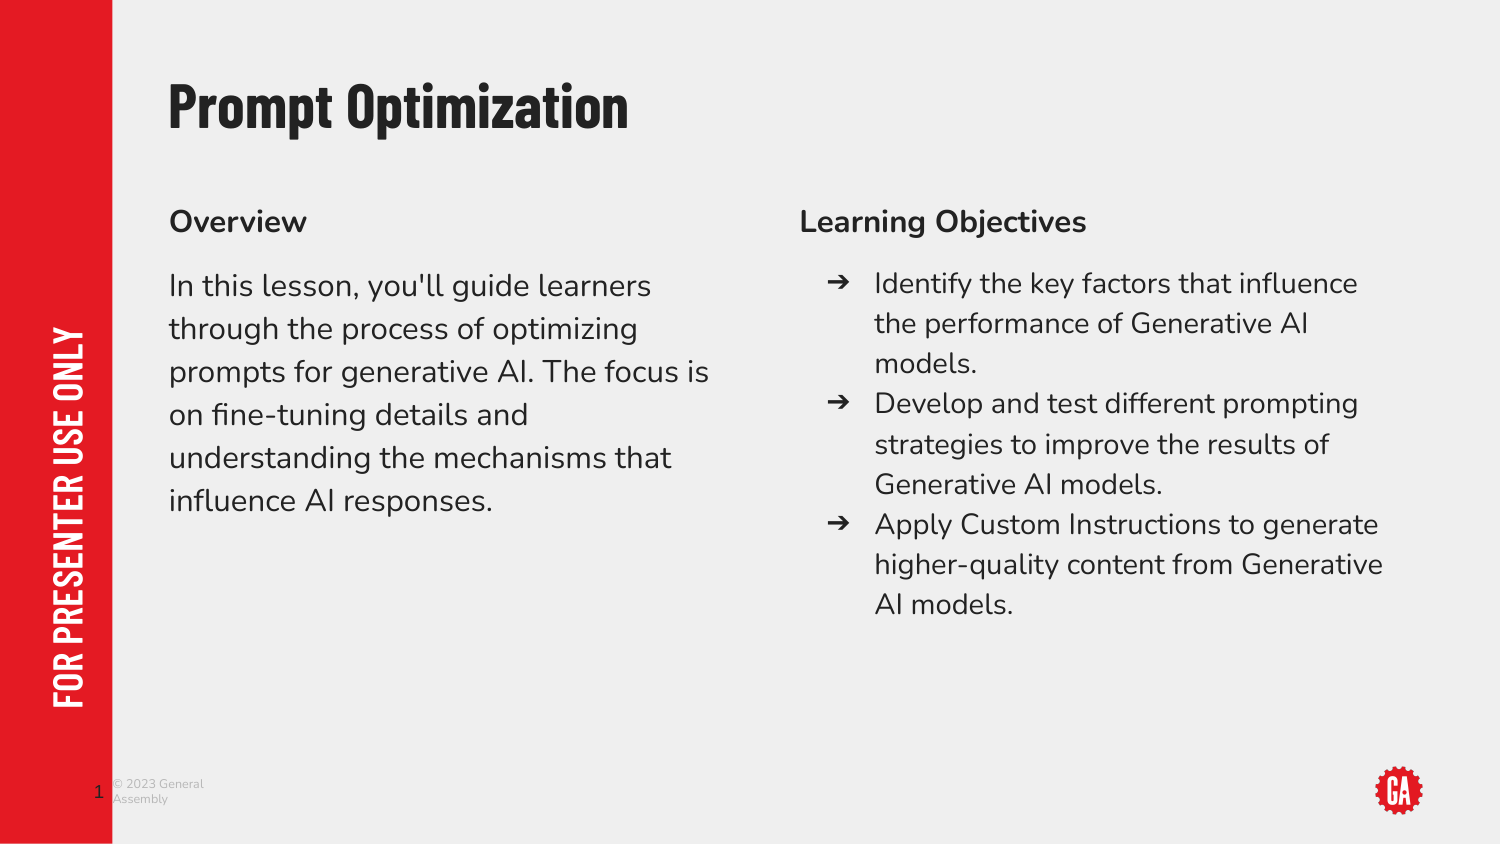

# Prompt Optimization
Overview
In this lesson, you'll guide learners through the process of optimizing prompts for generative AI. The focus is on fine-tuning details and understanding the mechanisms that influence AI responses.

Learning Objectives
Identify the key factors that influence the performance of Generative AI models.
Develop and test different prompting strategies to improve the results of Generative AI models.
Apply Custom Instructions to generate higher-quality content from Generative AI models.

1